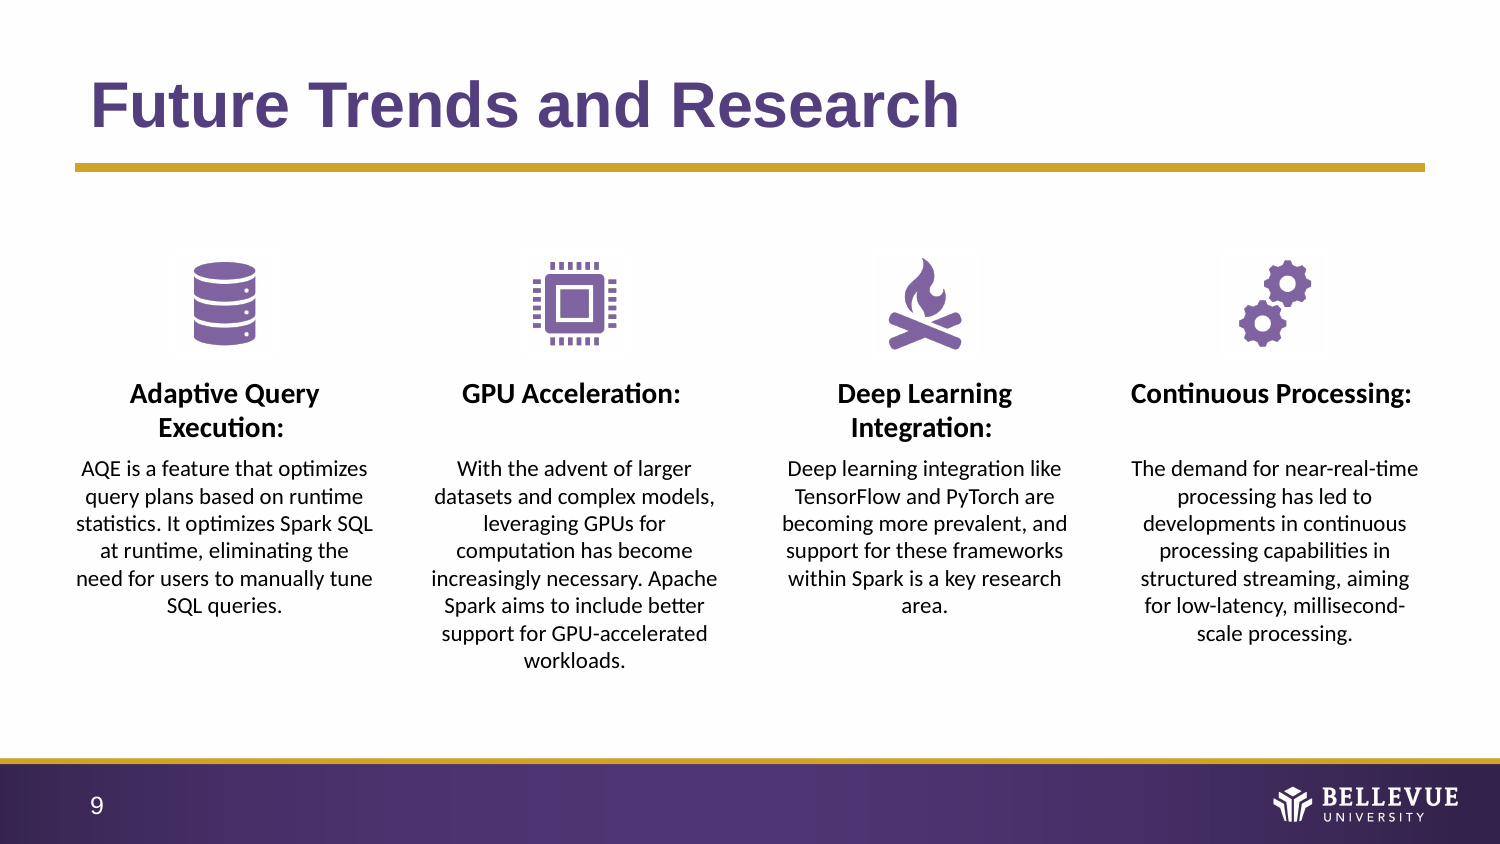

# Future Trends and Research
Adaptive Query Execution:
AQE is a feature that optimizes query plans based on runtime statistics. It optimizes Spark SQL at runtime, eliminating the need for users to manually tune SQL queries.
GPU Acceleration:
With the advent of larger datasets and complex models, leveraging GPUs for computation has become increasingly necessary. Apache Spark aims to include better support for GPU-accelerated workloads.
Deep Learning Integration:
Deep learning integration like TensorFlow and PyTorch are becoming more prevalent, and support for these frameworks within Spark is a key research area.
Continuous Processing:
The demand for near-real-time processing has led to developments in continuous processing capabilities in structured streaming, aiming for low-latency, millisecond-scale processing.